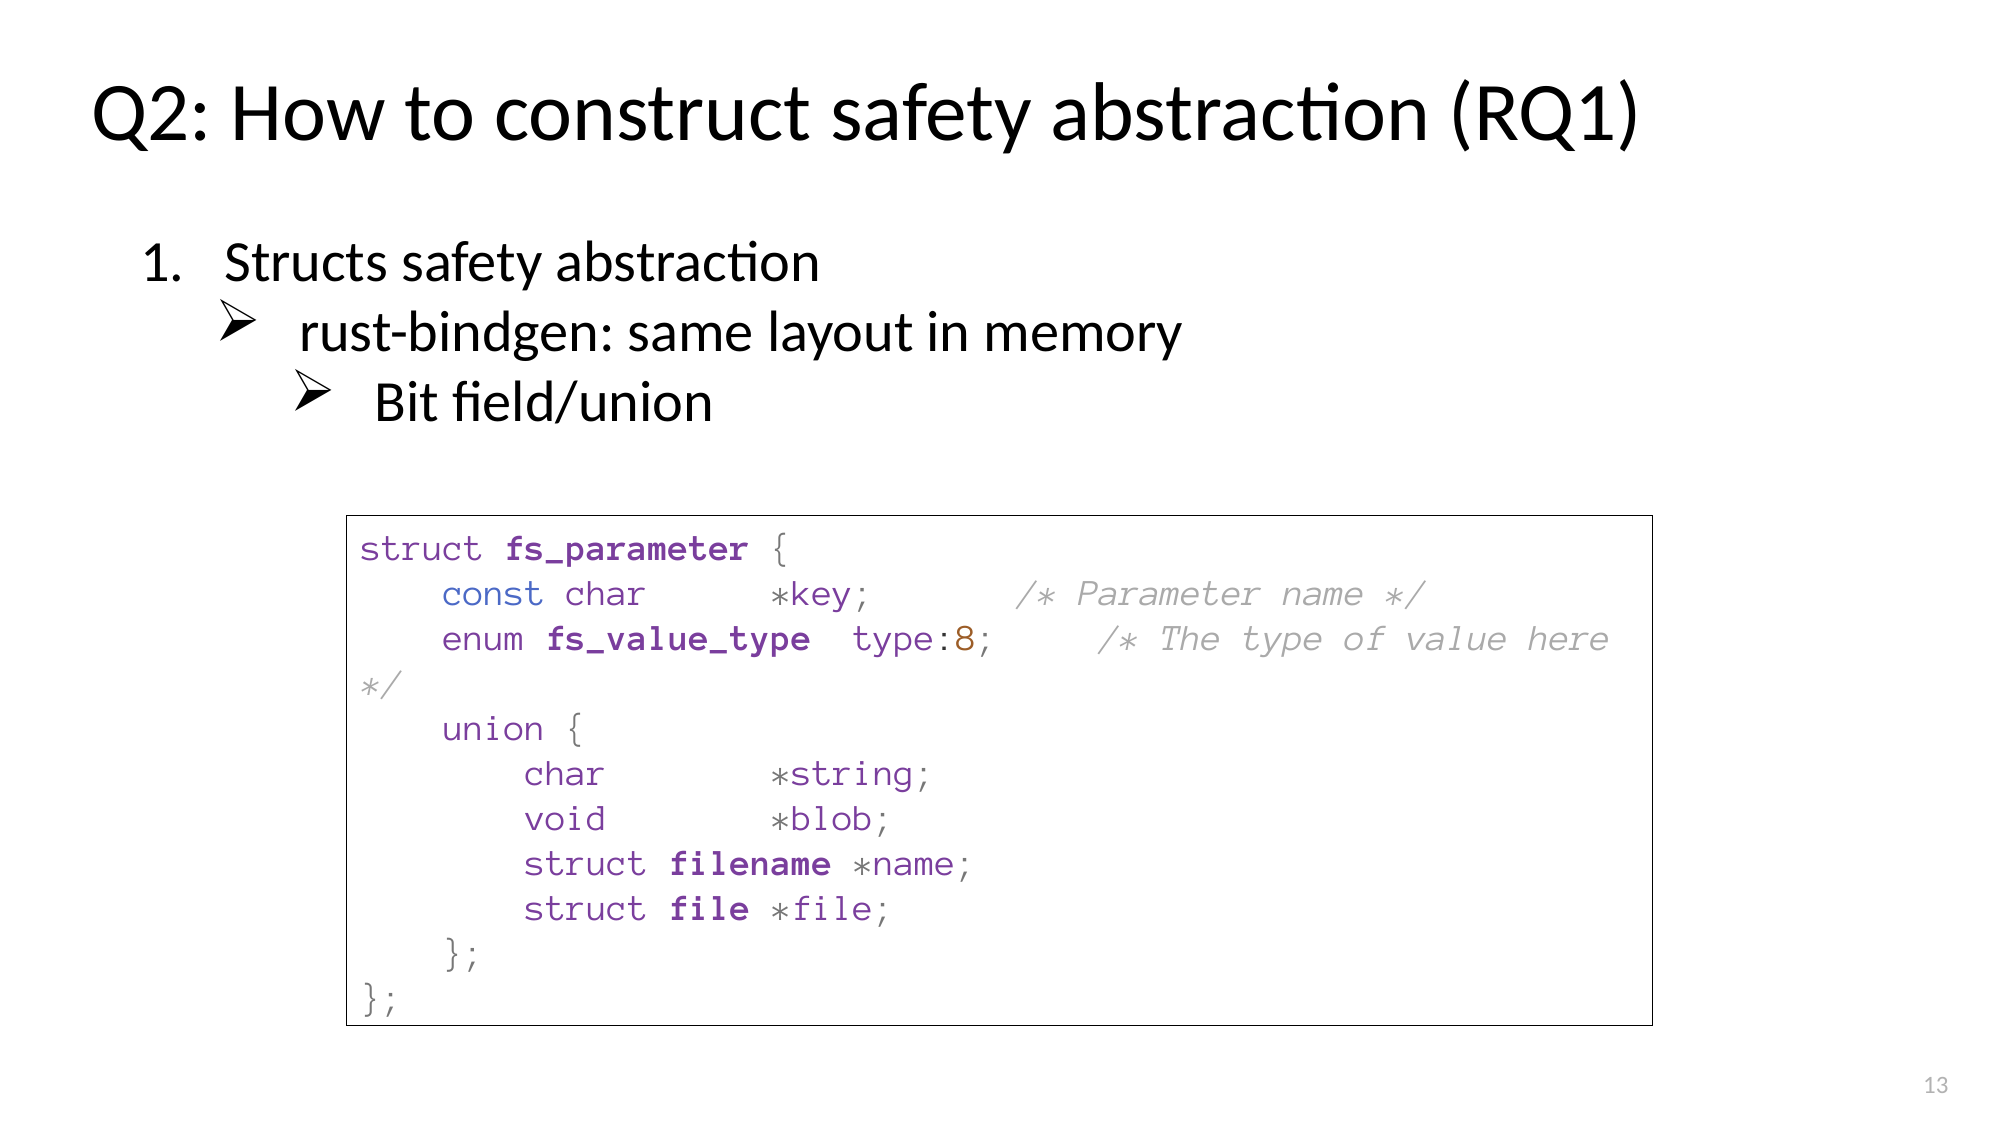

Q2: How to construct safety abstraction (RQ1)
Structs safety abstraction
rust-bindgen: same layout in memory
Bit field/union

struct fs_parameter {
    const char      *key;       /* Parameter name */
    enum fs_value_type  type:8;     /* The type of value here */
    union {
        char        *string;
        void        *blob;
        struct filename *name;
        struct file *file;
    };
};
13